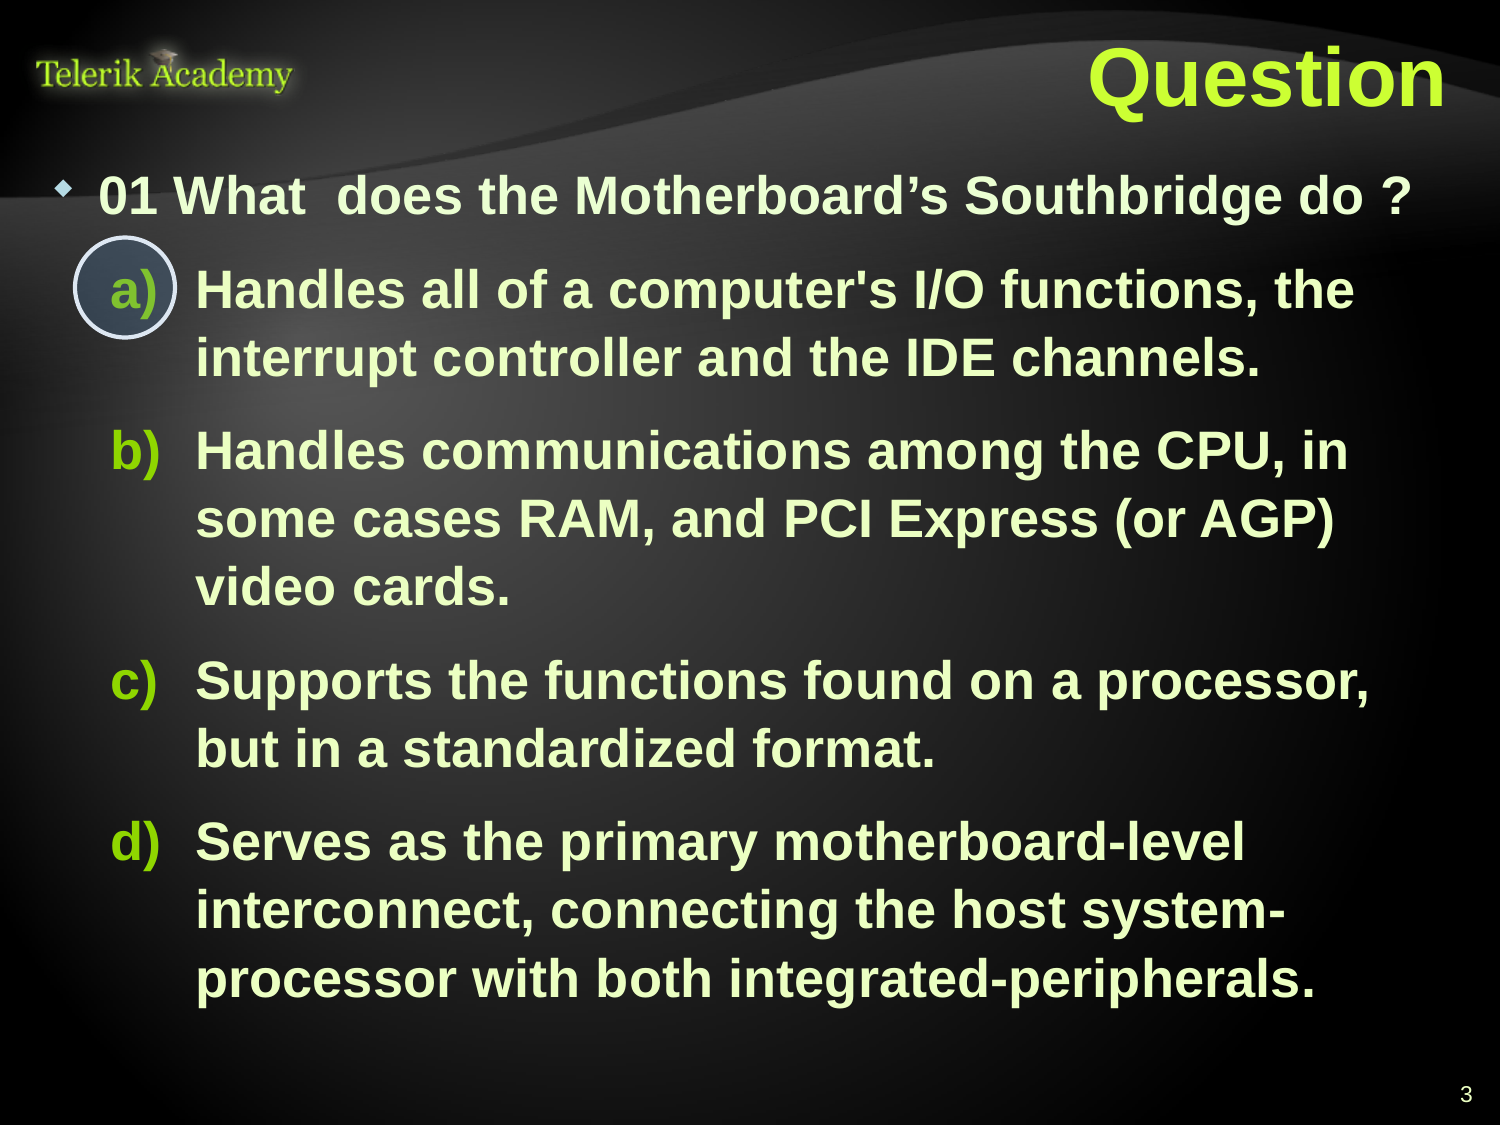

# Question
01 What  does the Motherboard’s Southbridge do ?
Handles all of a computer's I/O functions, the interrupt controller and the IDE channels.
Handles communications among the CPU, in some cases RAM, and PCI Express (or AGP) video cards.
Supports the functions found on a processor, but in a standardized format.
Serves as the primary motherboard-level interconnect, connecting the host system-processor with both integrated-peripherals.

3